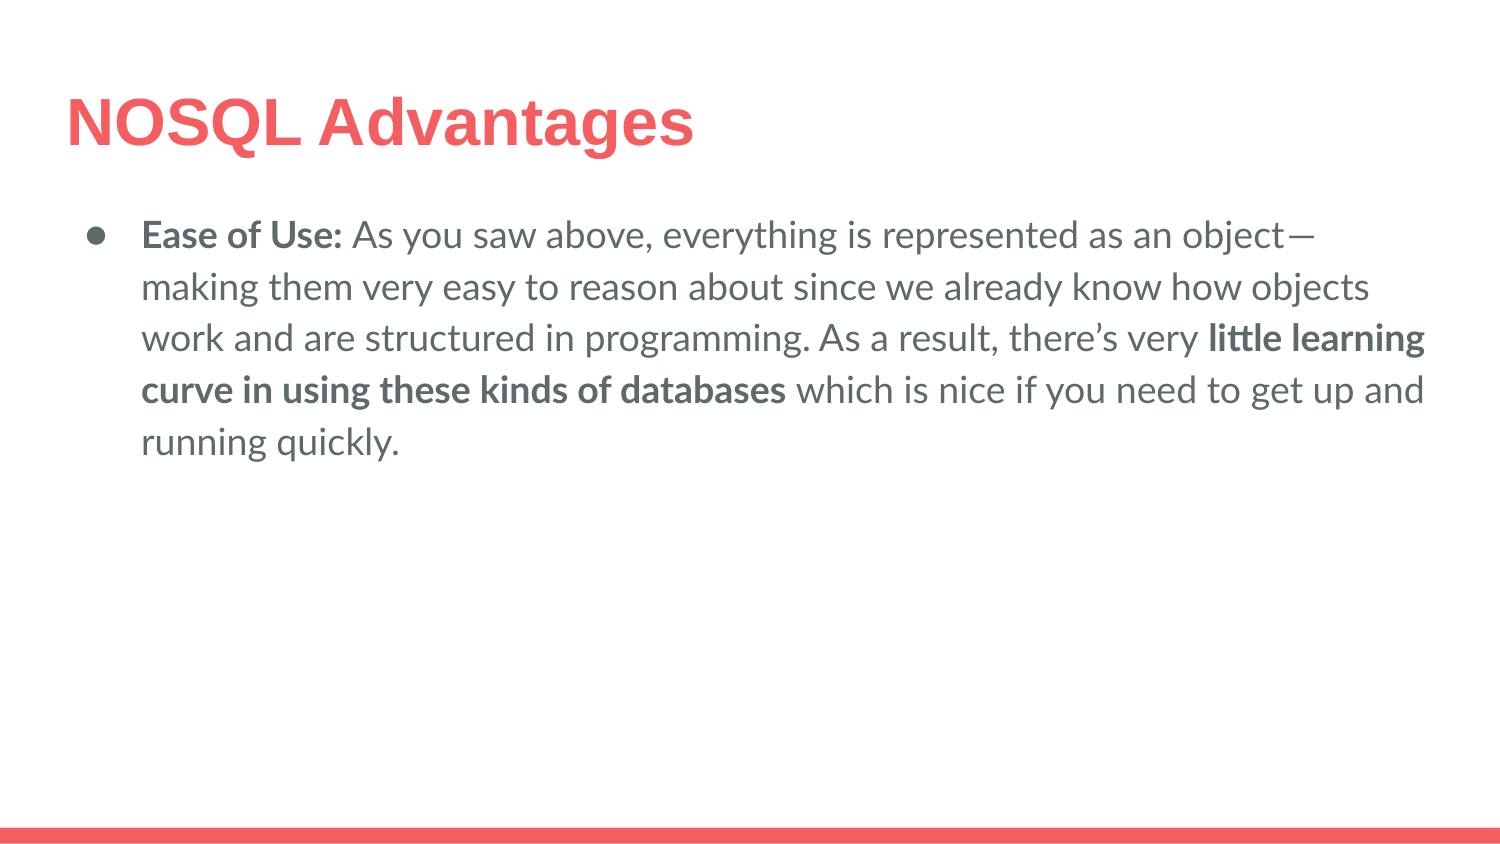

# NOSQL Advantages
Ease of Use: As you saw above, everything is represented as an object — making them very easy to reason about since we already know how objects work and are structured in programming. As a result, there’s very little learning curve in using these kinds of databases which is nice if you need to get up and running quickly.